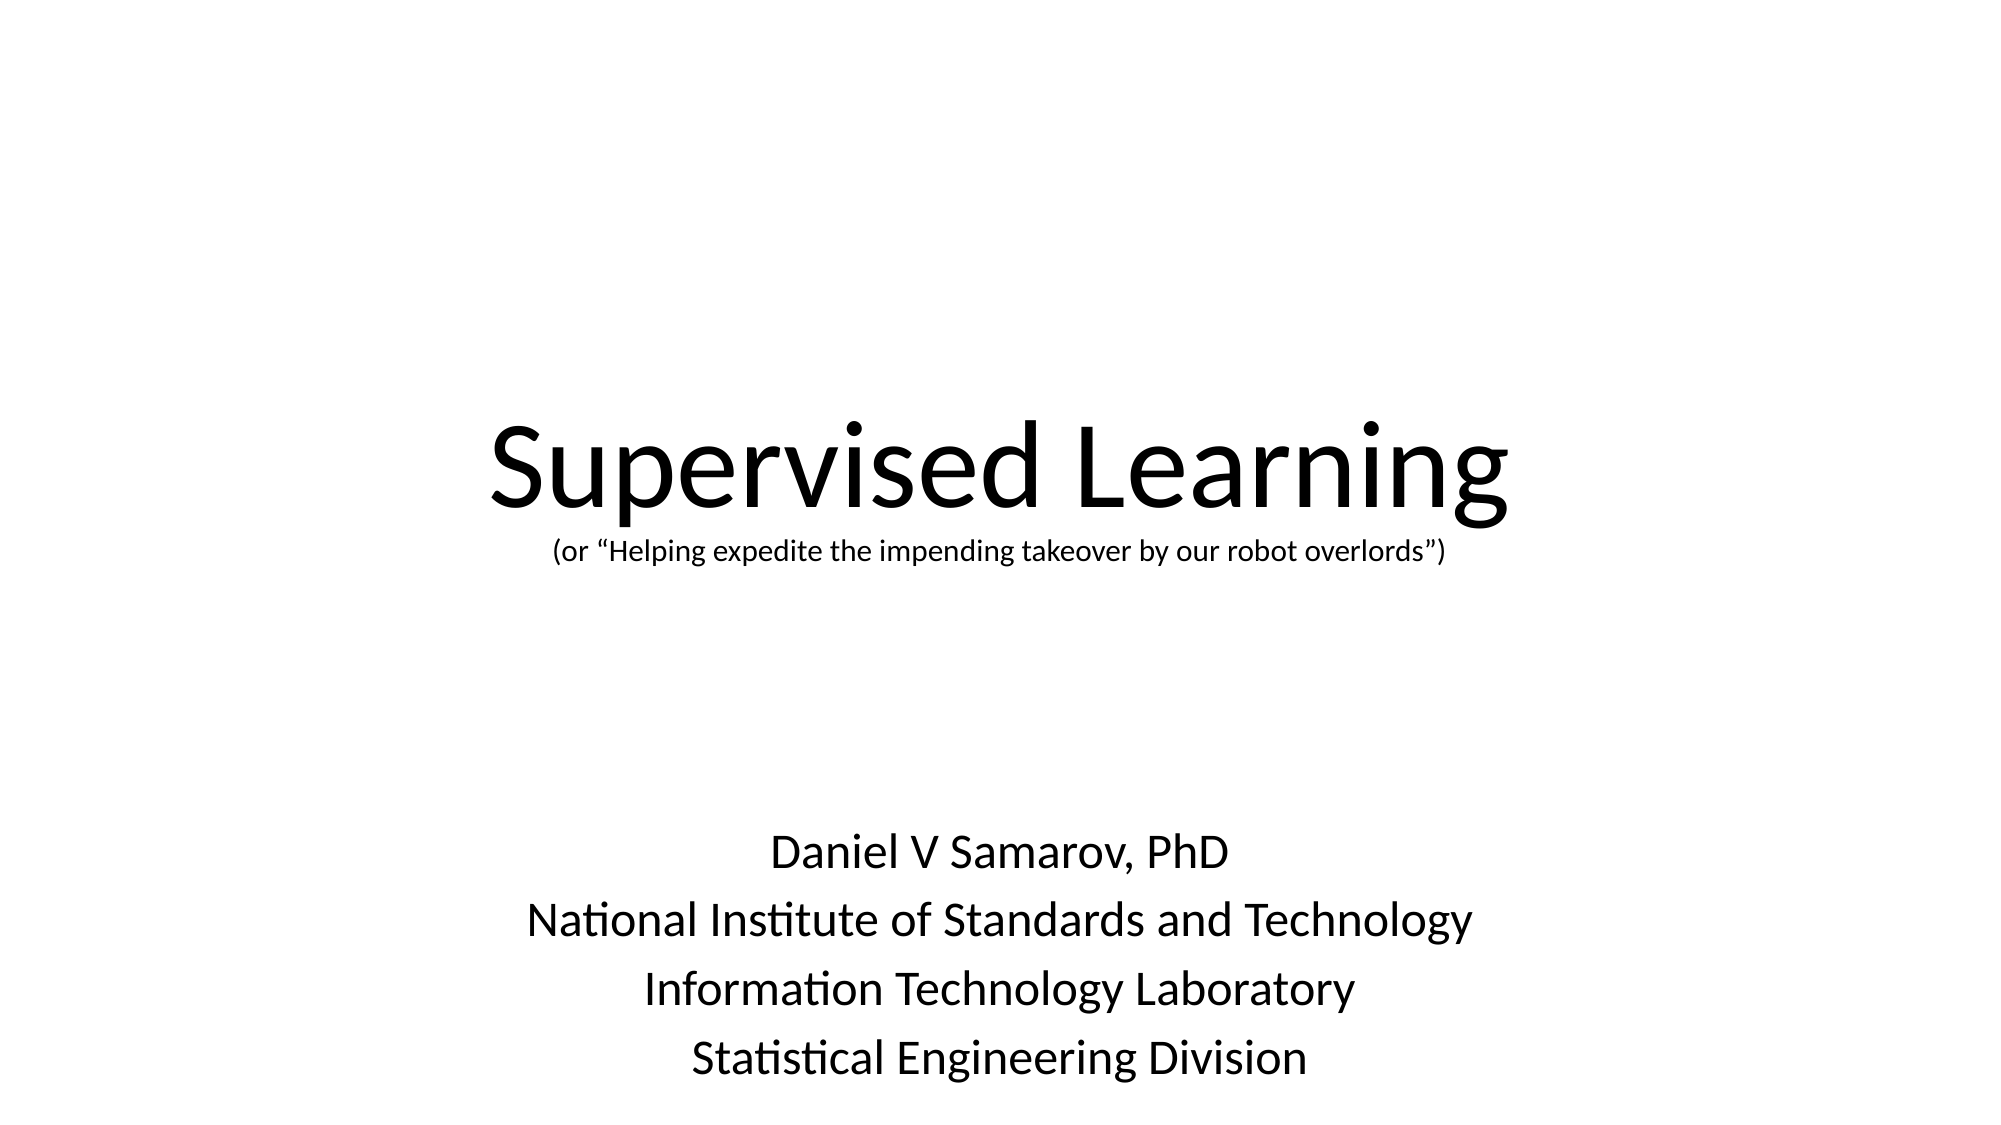

# Supervised Learning (or “Helping expedite the impending takeover by our robot overlords”)
Daniel V Samarov, PhD
National Institute of Standards and Technology
Information Technology Laboratory
Statistical Engineering Division